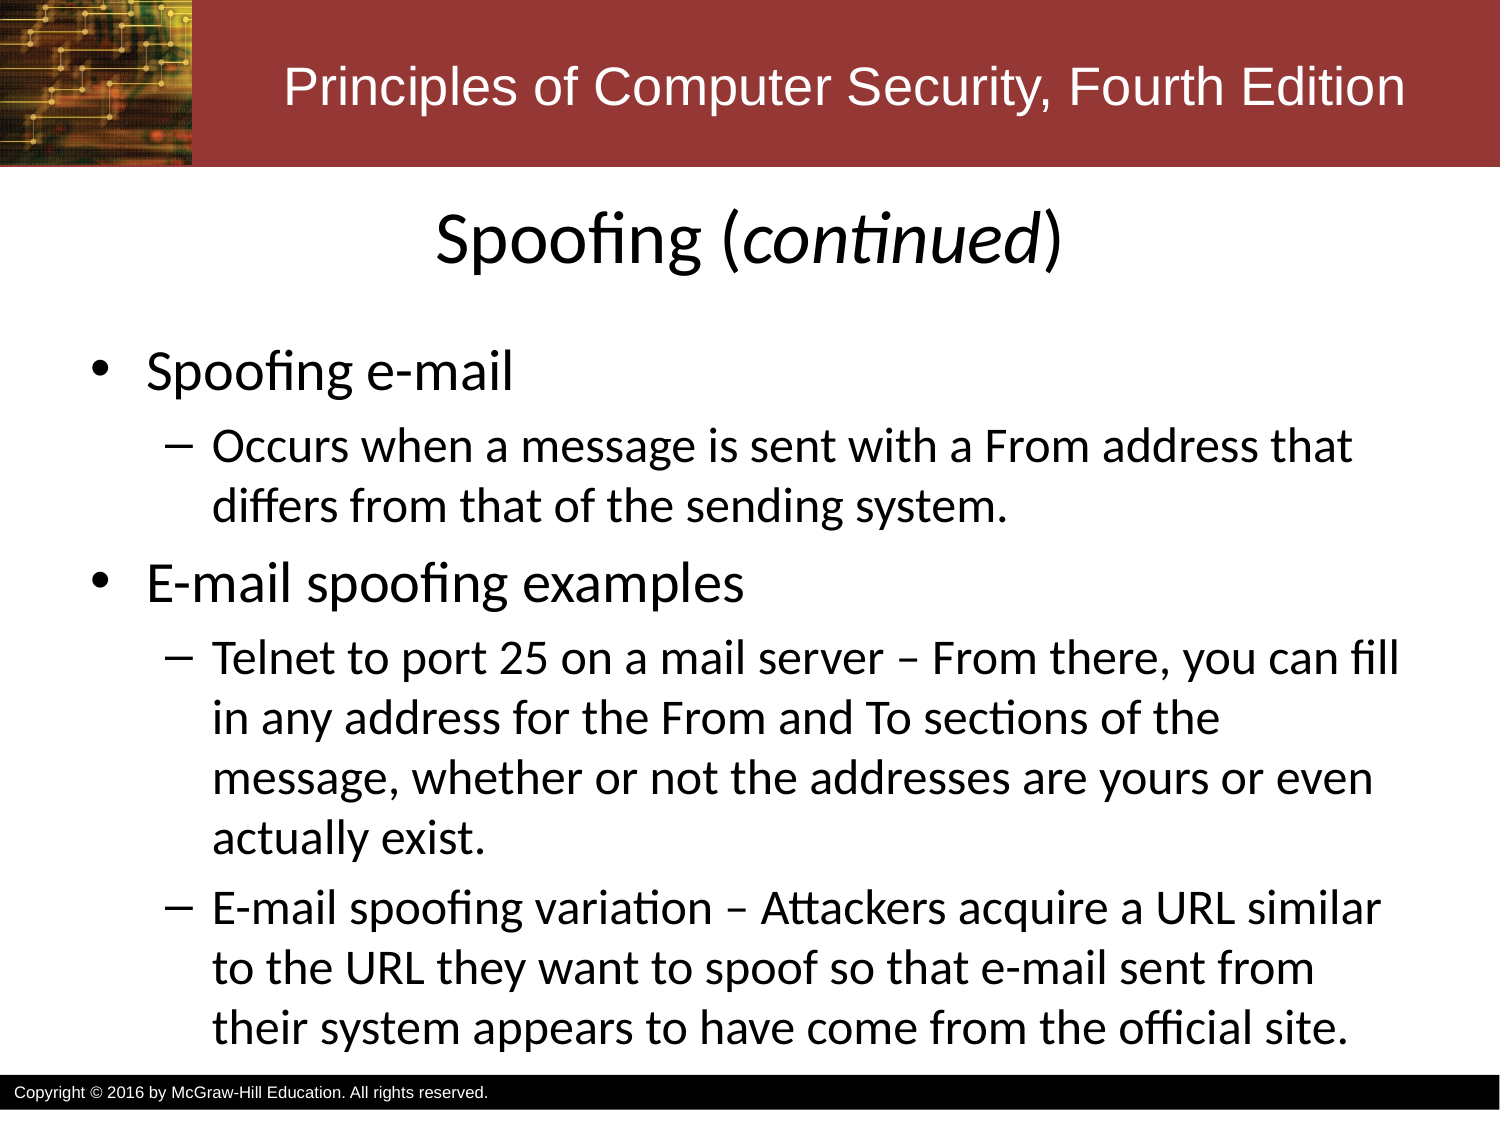

# Spoofing (continued)
Spoofing e-mail
Occurs when a message is sent with a From address that differs from that of the sending system.
E-mail spoofing examples
Telnet to port 25 on a mail server – From there, you can fill in any address for the From and To sections of the message, whether or not the addresses are yours or even actually exist.
E-mail spoofing variation – Attackers acquire a URL similar to the URL they want to spoof so that e-mail sent from their system appears to have come from the official site.